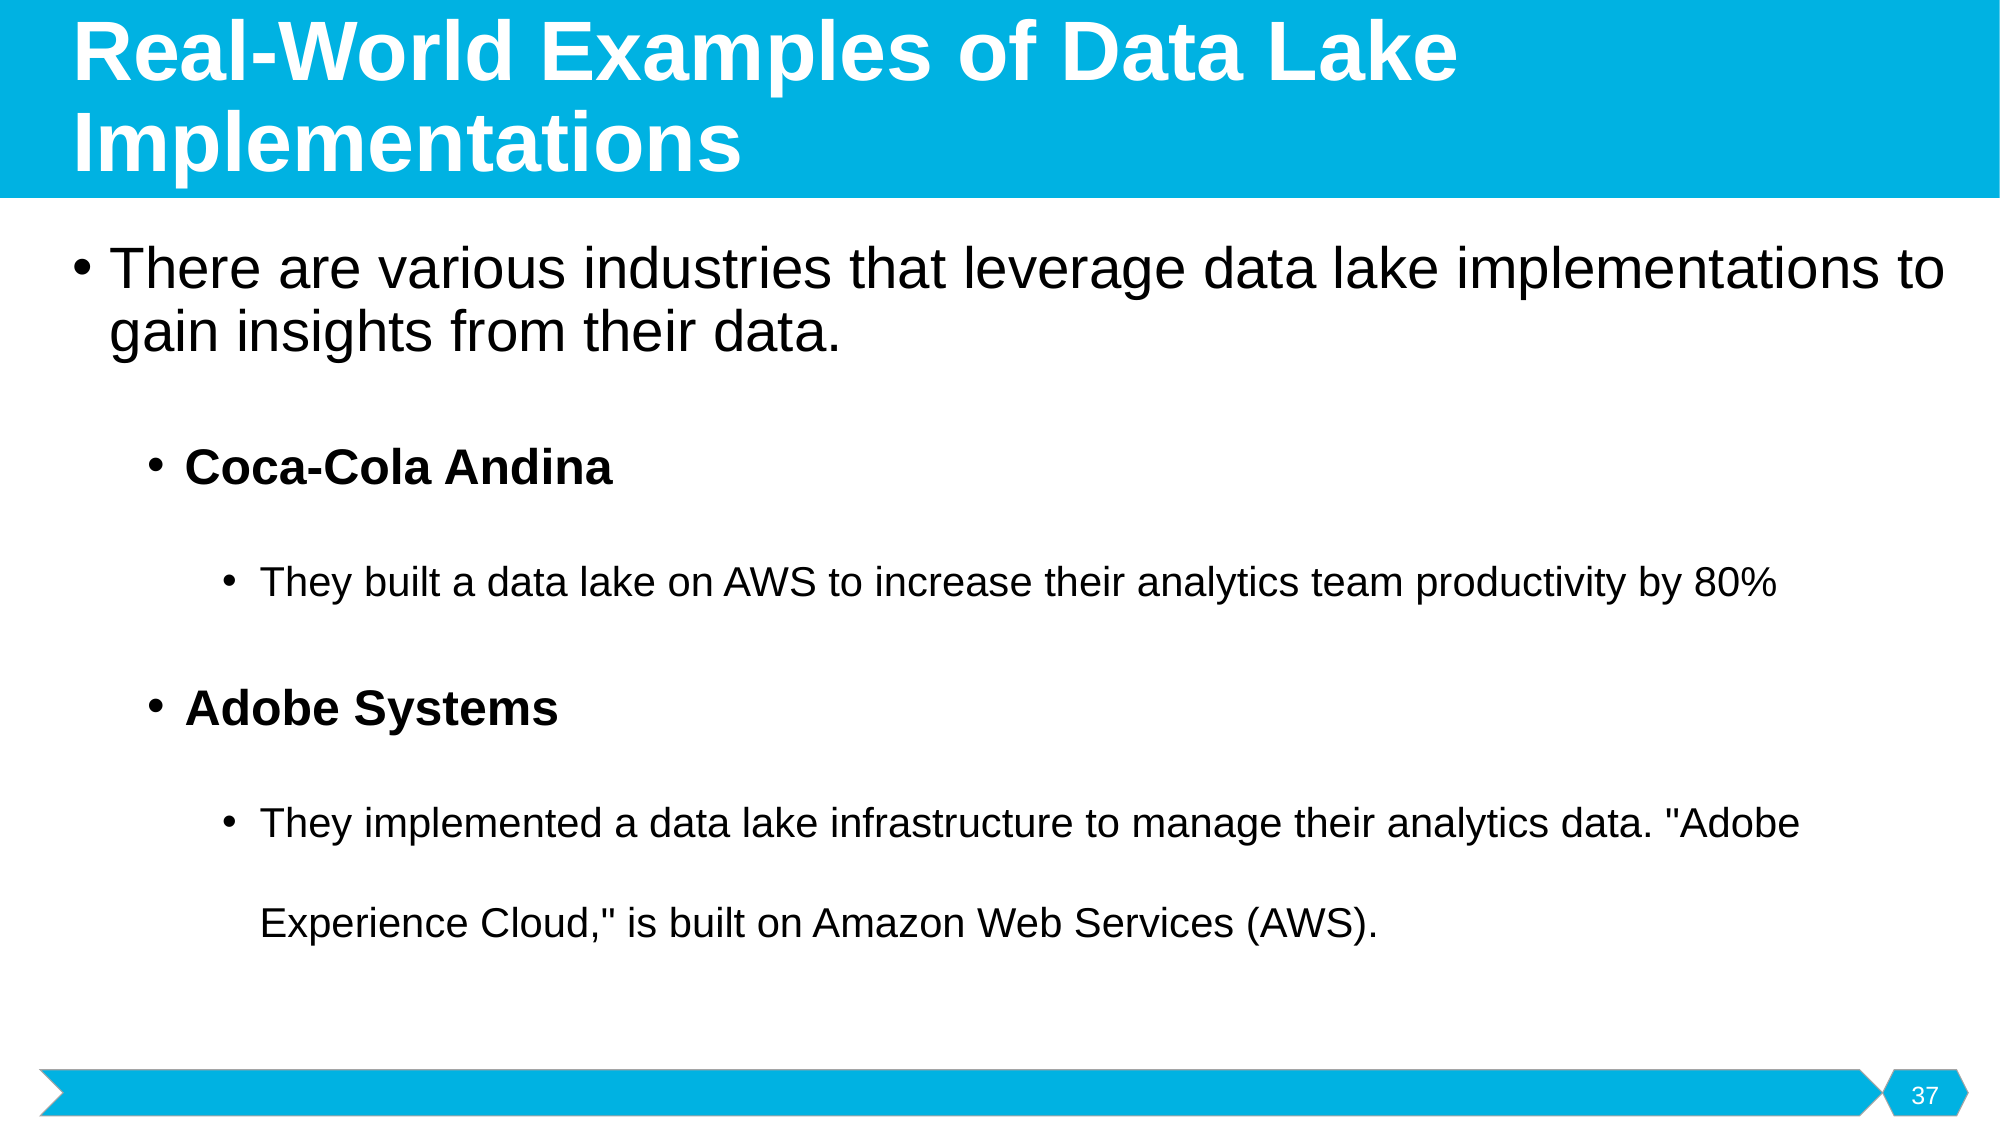

# Real-World Examples of Data Lake Implementations
There are various industries that leverage data lake implementations to gain insights from their data.
Coca-Cola Andina
They built a data lake on AWS to increase their analytics team productivity by 80%
Adobe Systems
They implemented a data lake infrastructure to manage their analytics data. "Adobe Experience Cloud," is built on Amazon Web Services (AWS).
37